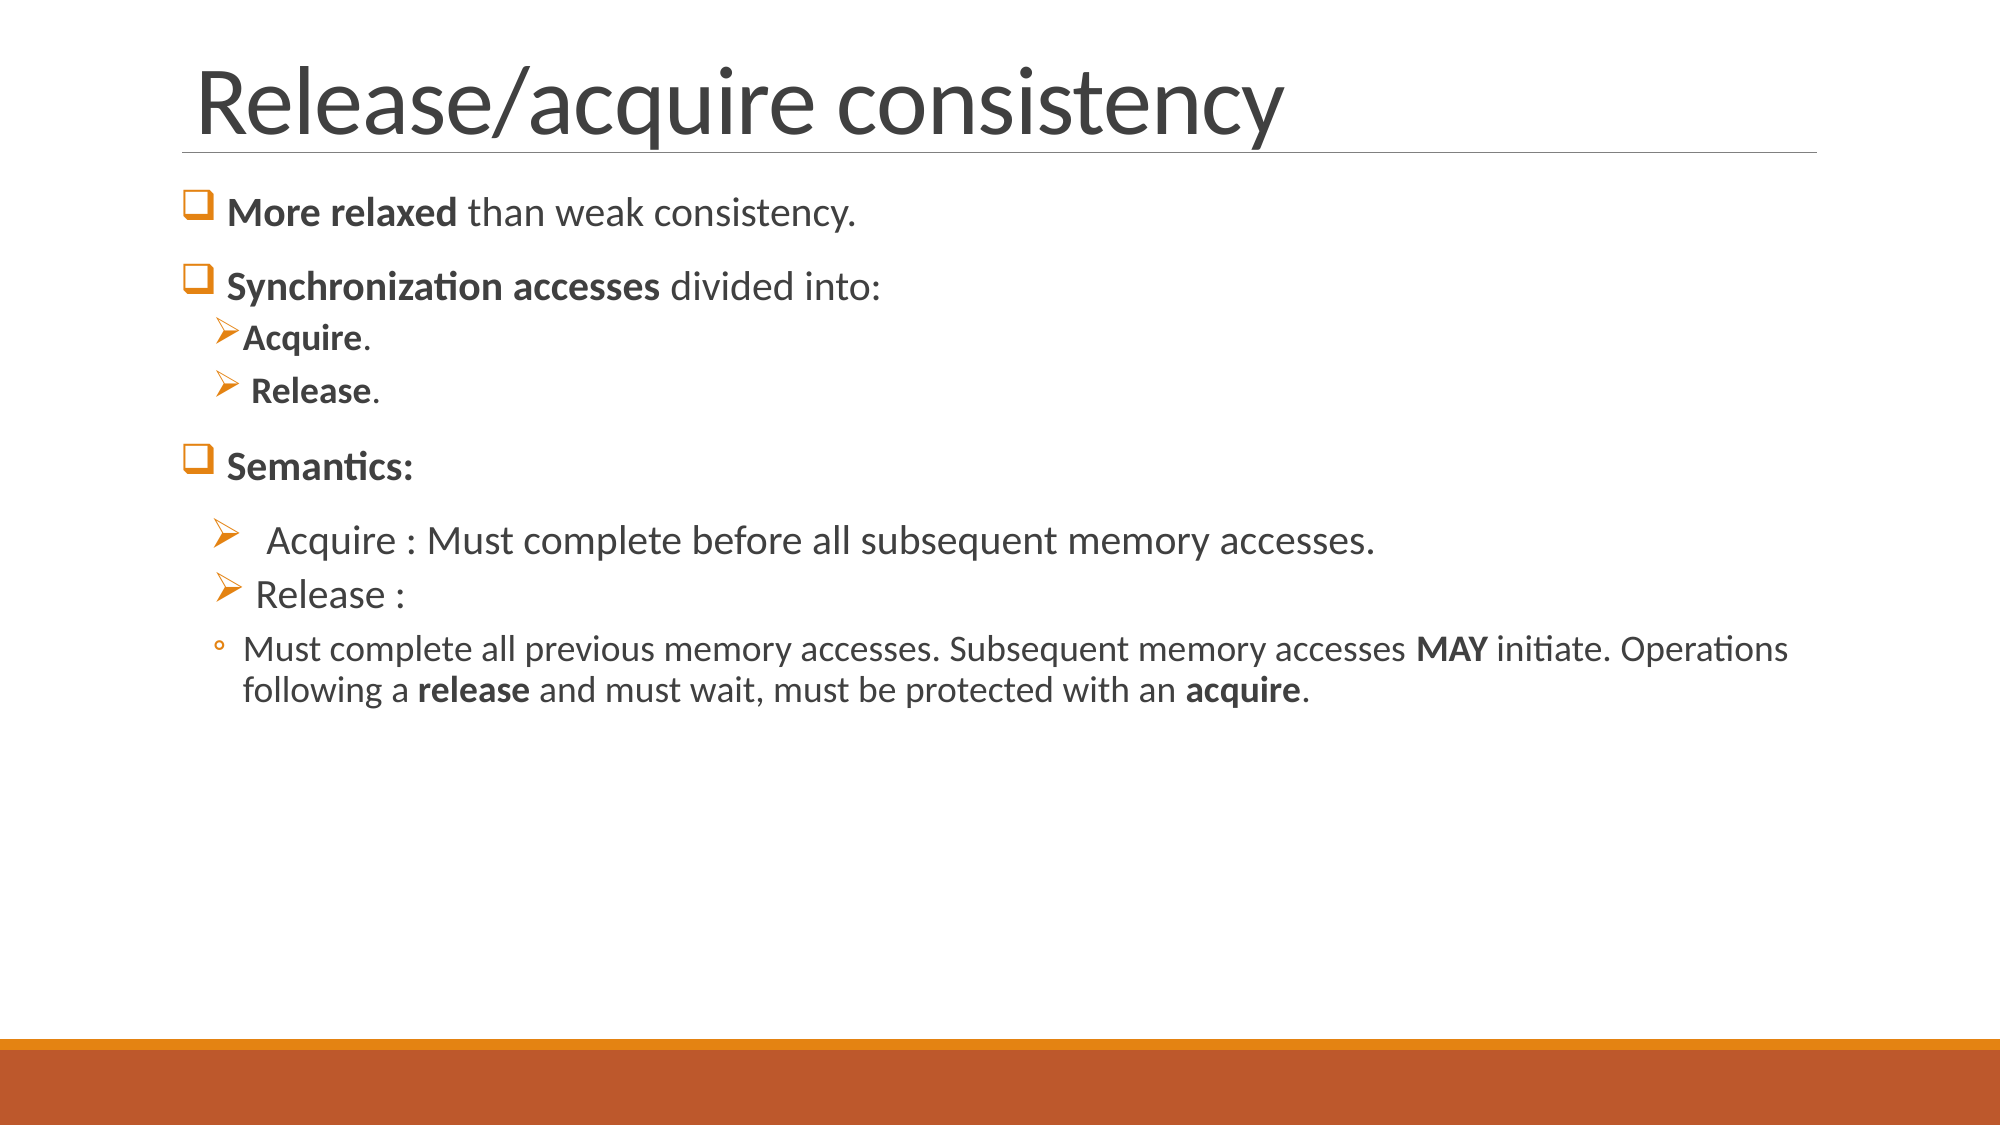

# Release/acquire consistency
 More relaxed than weak consistency.
 Synchronization accesses divided into:
Acquire.
 Release.
 Semantics:
Acquire : Must complete before all subsequent memory accesses.
 Release :
Must complete all previous memory accesses. Subsequent memory accesses MAY initiate. Operations following a release and must wait, must be protected with an acquire.